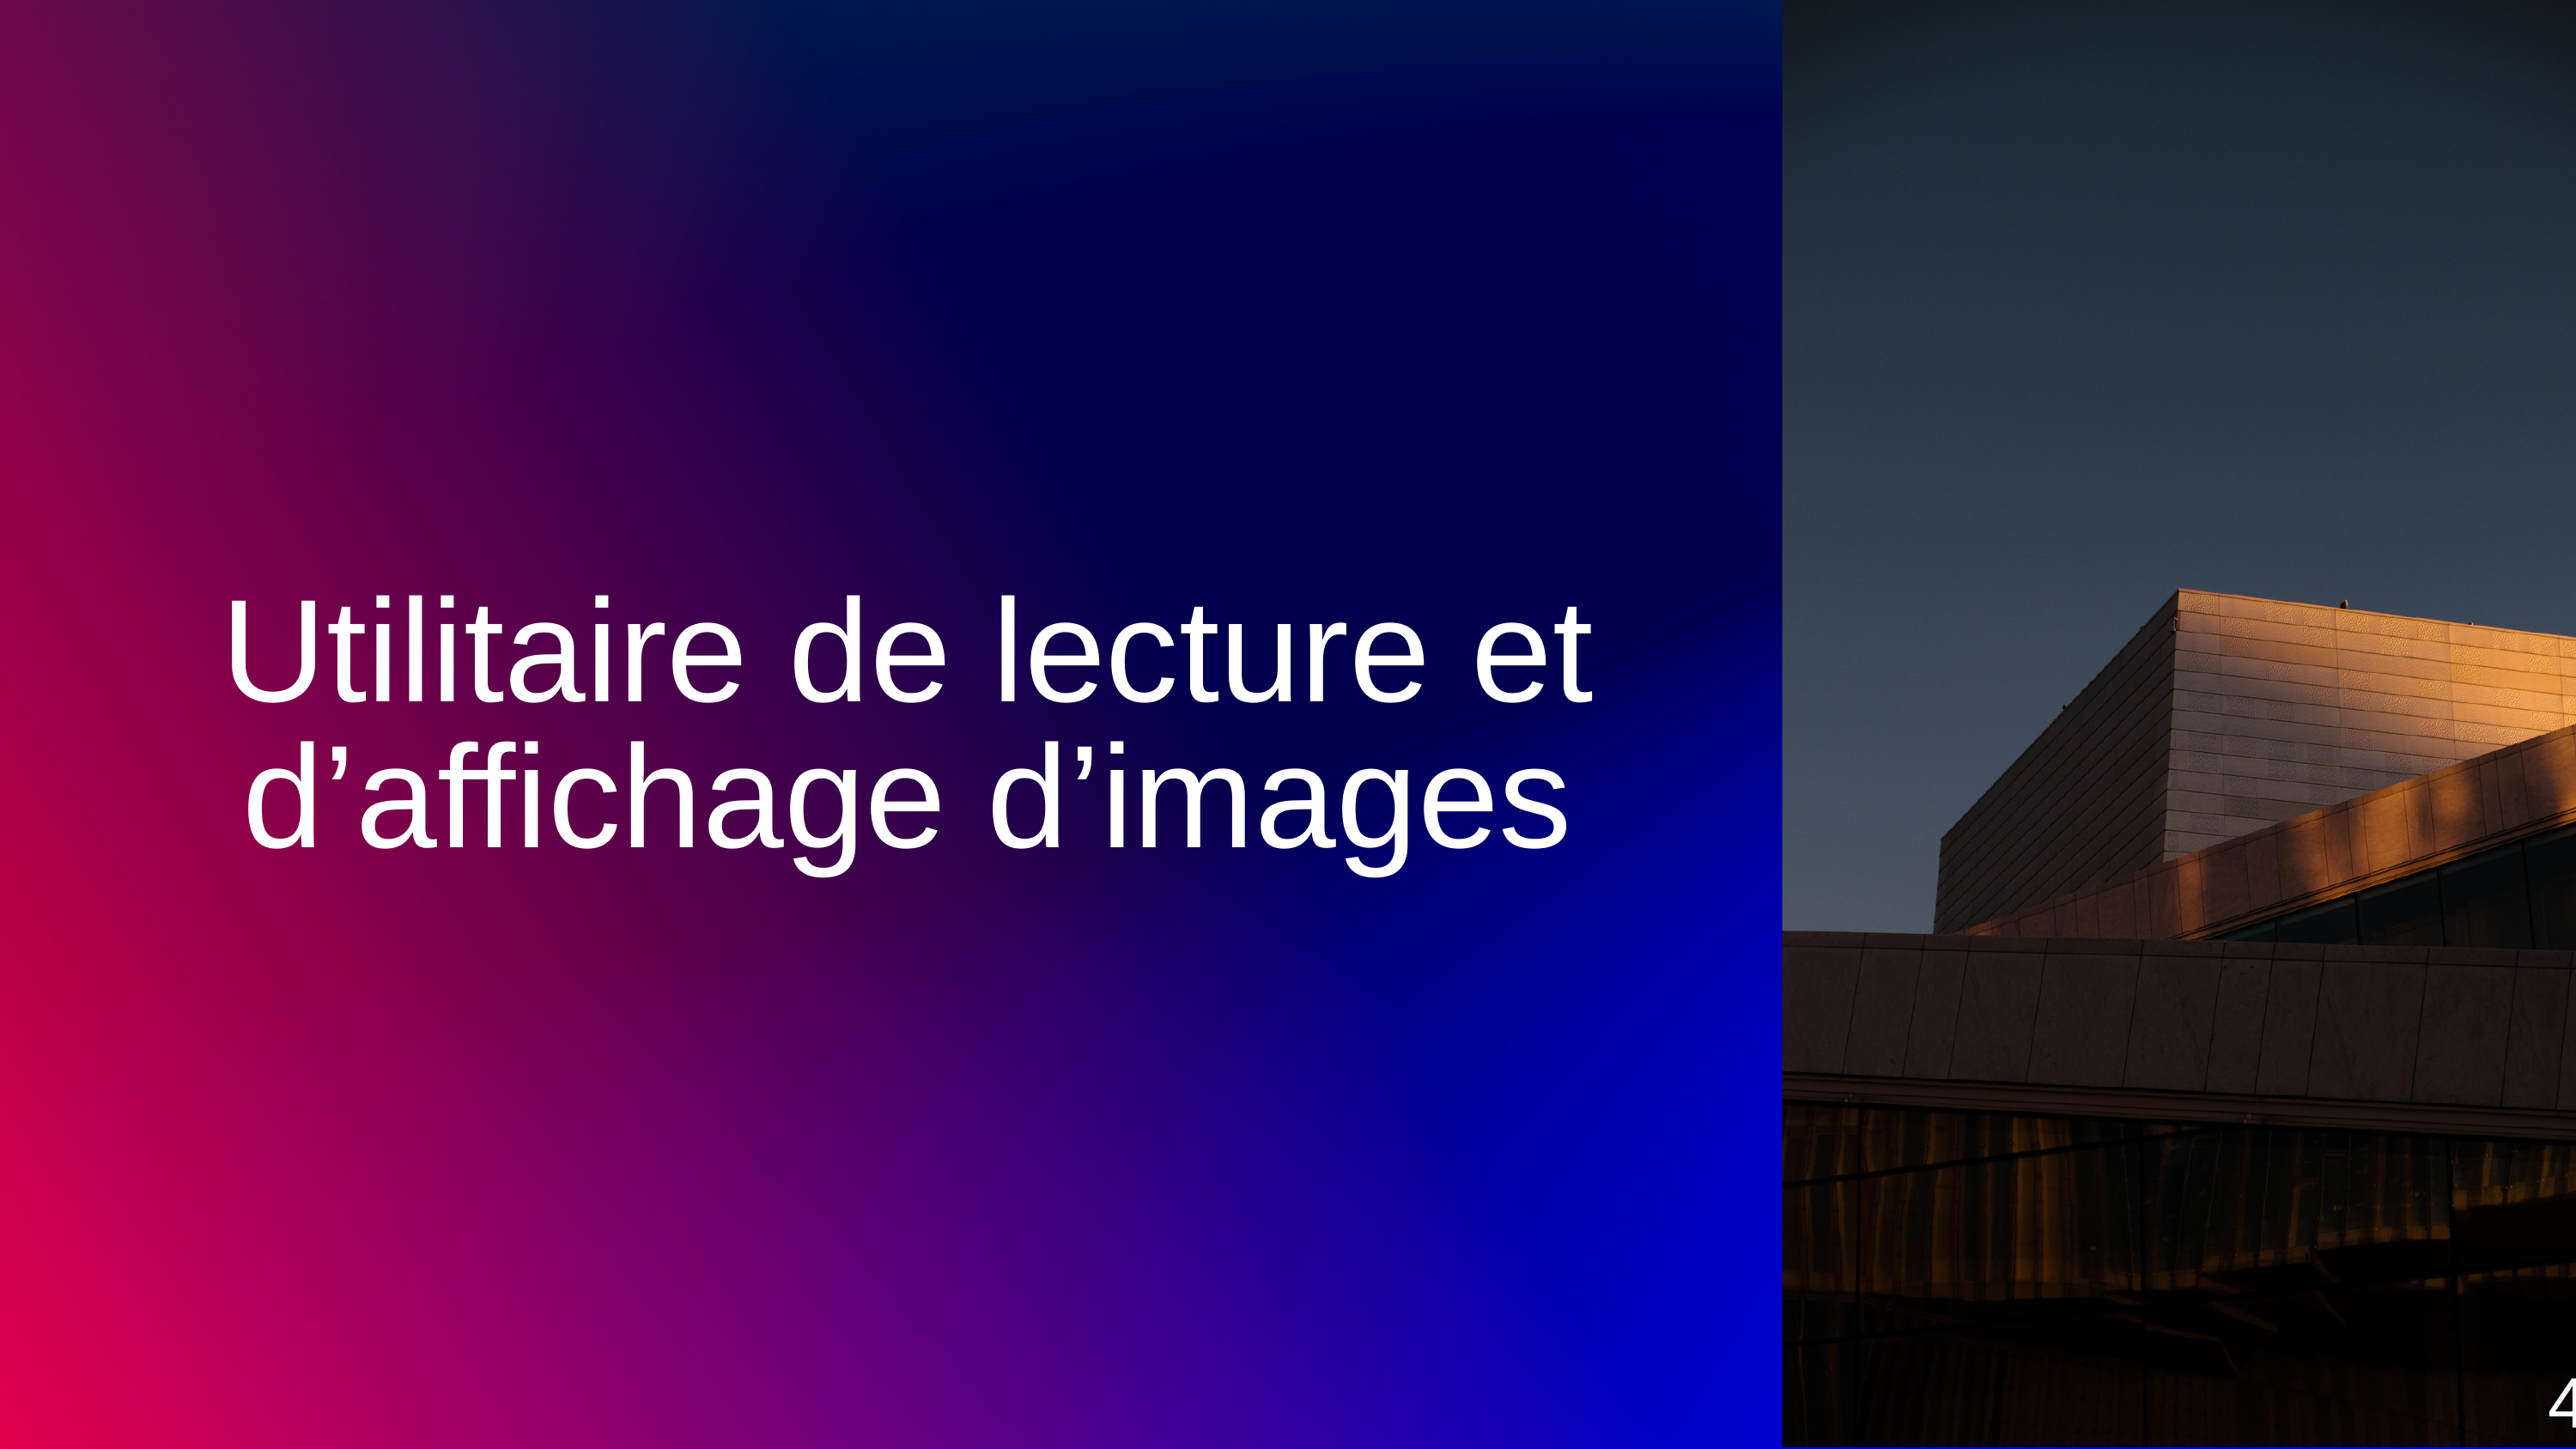

Utilitaire de lecture et d’affichage d’images
4